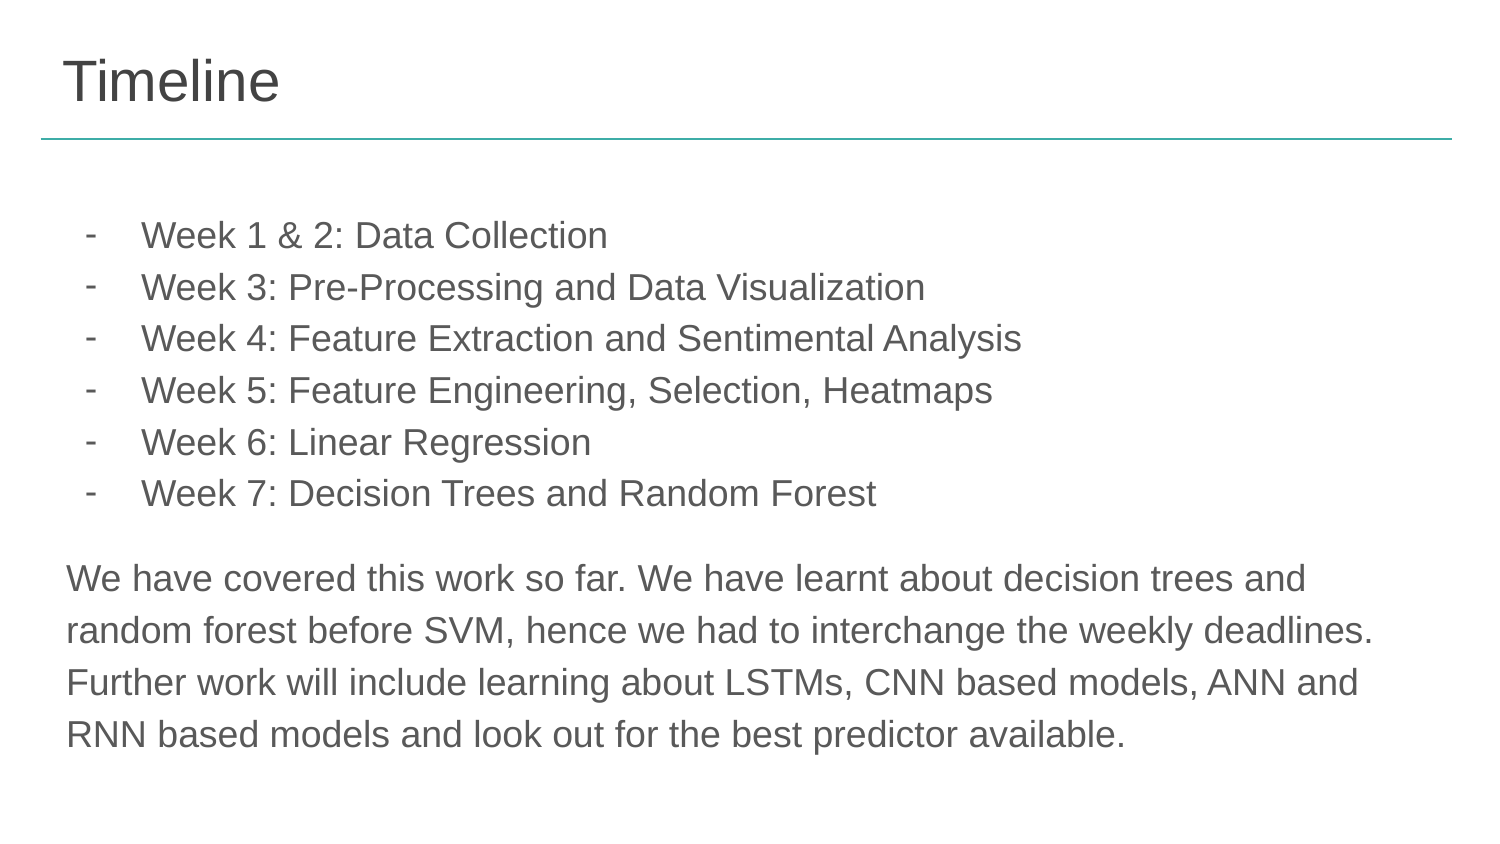

# Timeline
Week 1 & 2: Data Collection
Week 3: Pre-Processing and Data Visualization
Week 4: Feature Extraction and Sentimental Analysis
Week 5: Feature Engineering, Selection, Heatmaps
Week 6: Linear Regression
Week 7: Decision Trees and Random Forest
We have covered this work so far. We have learnt about decision trees and random forest before SVM, hence we had to interchange the weekly deadlines. Further work will include learning about LSTMs, CNN based models, ANN and RNN based models and look out for the best predictor available.